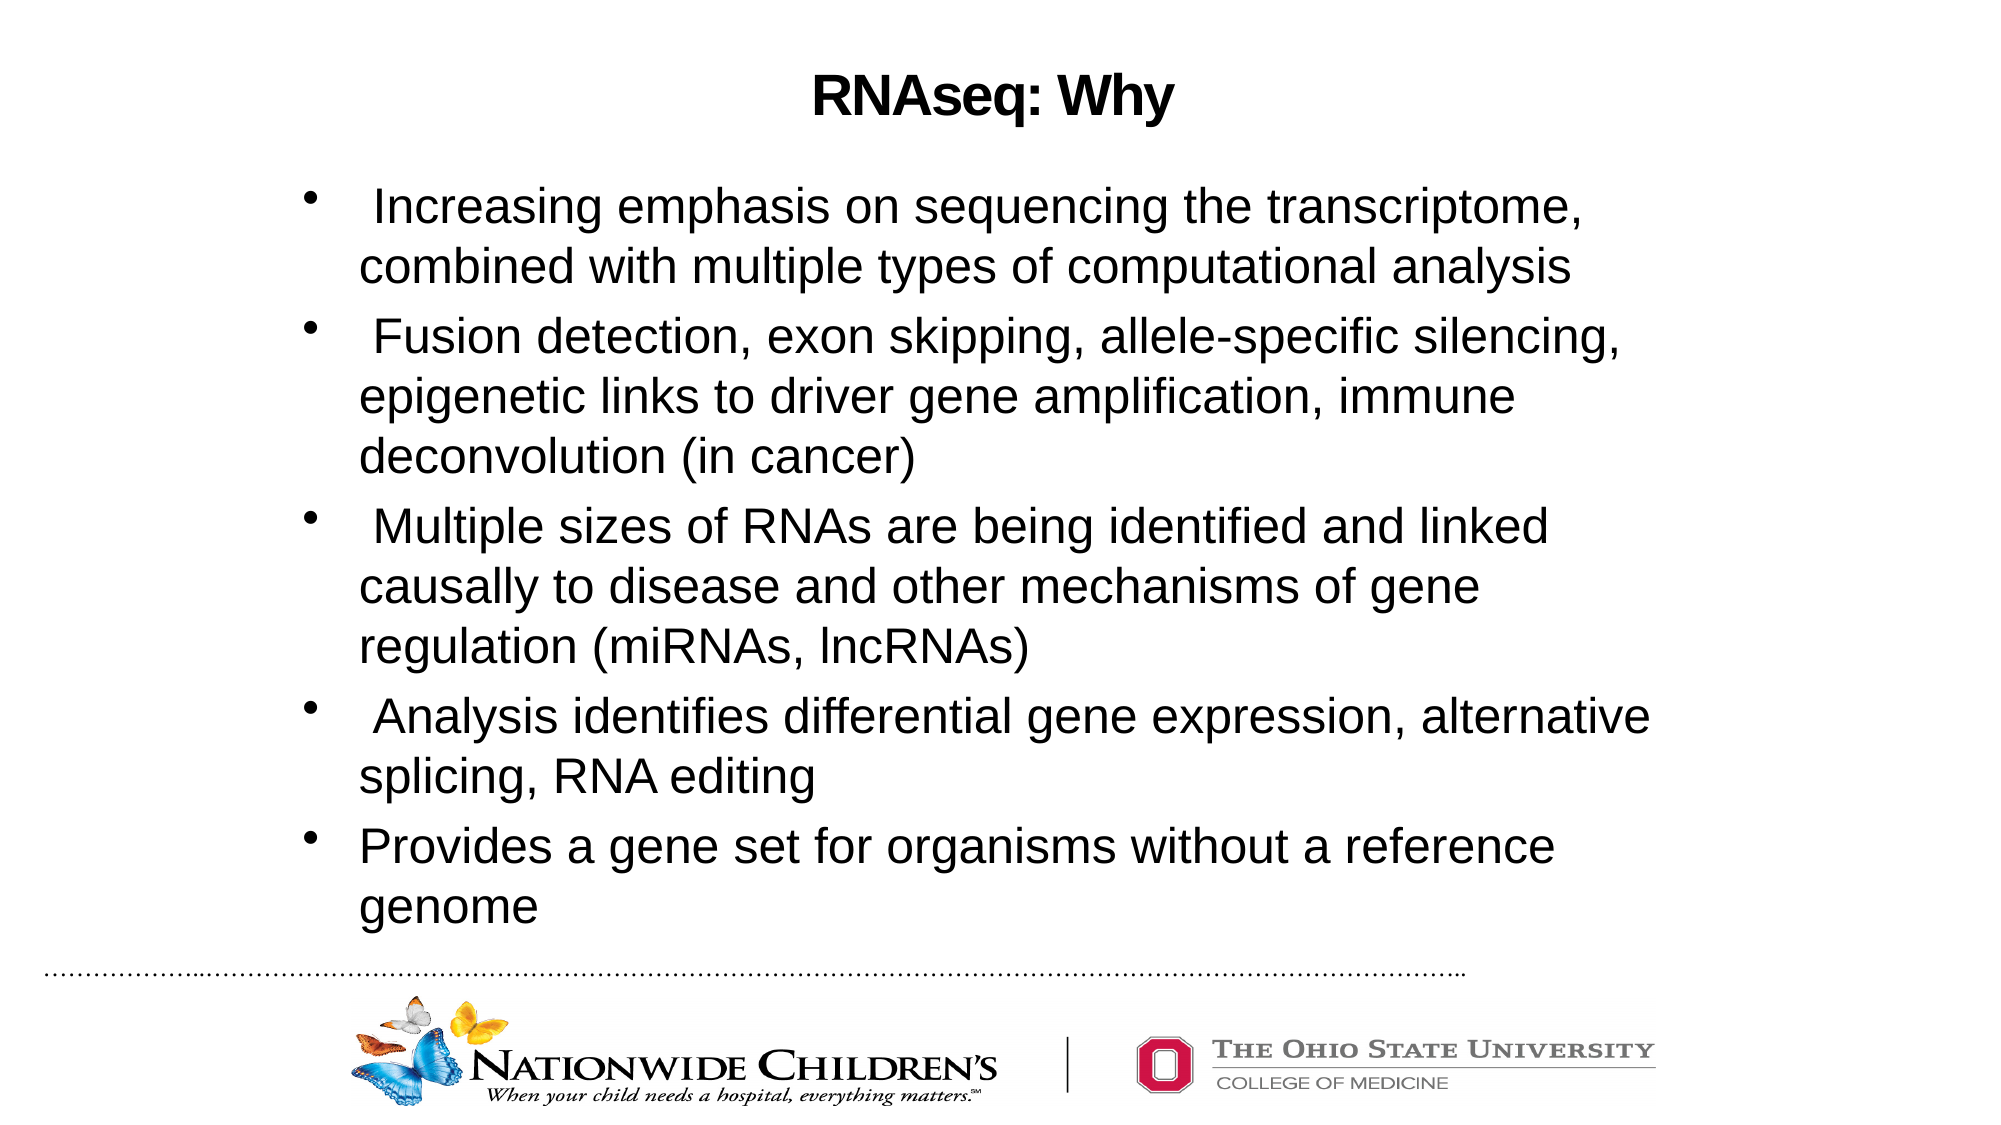

# RNAseq: Why
 Increasing emphasis on sequencing the transcriptome, combined with multiple types of computational analysis
 Fusion detection, exon skipping, allele-specific silencing, epigenetic links to driver gene amplification, immune deconvolution (in cancer)
 Multiple sizes of RNAs are being identified and linked causally to disease and other mechanisms of gene regulation (miRNAs, lncRNAs)
 Analysis identifies differential gene expression, alternative splicing, RNA editing
Provides a gene set for organisms without a reference genome